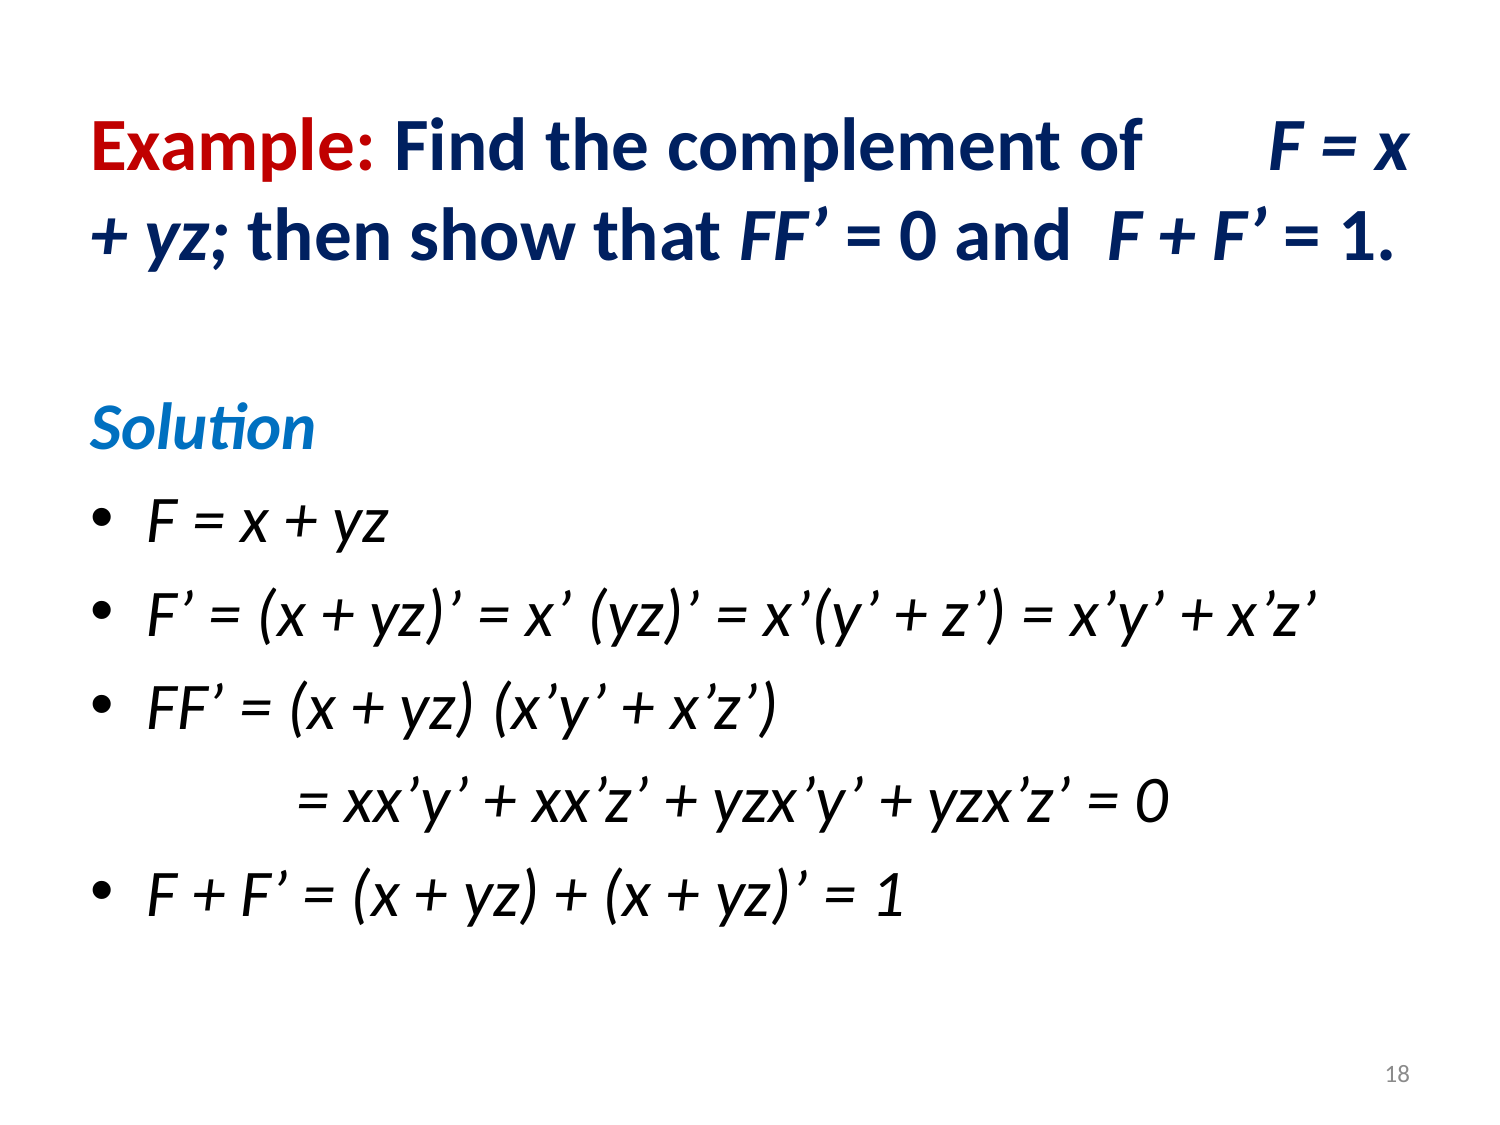

# Example: Find the complement of       F = x + yz; then show that FF’ = 0 and  F + F’ = 1.
Solution
F = x + yz
F’ = (x + yz)’ = x’ (yz)’ = x’(y’ + z’) = x’y’ + x’z’
FF’ = (x + yz) (x’y’ + x’z’)
		= xx’y’ + xx’z’ + yzx’y’ + yzx’z’ = 0
F + F’ = (x + yz) + (x + yz)’ = 1
18